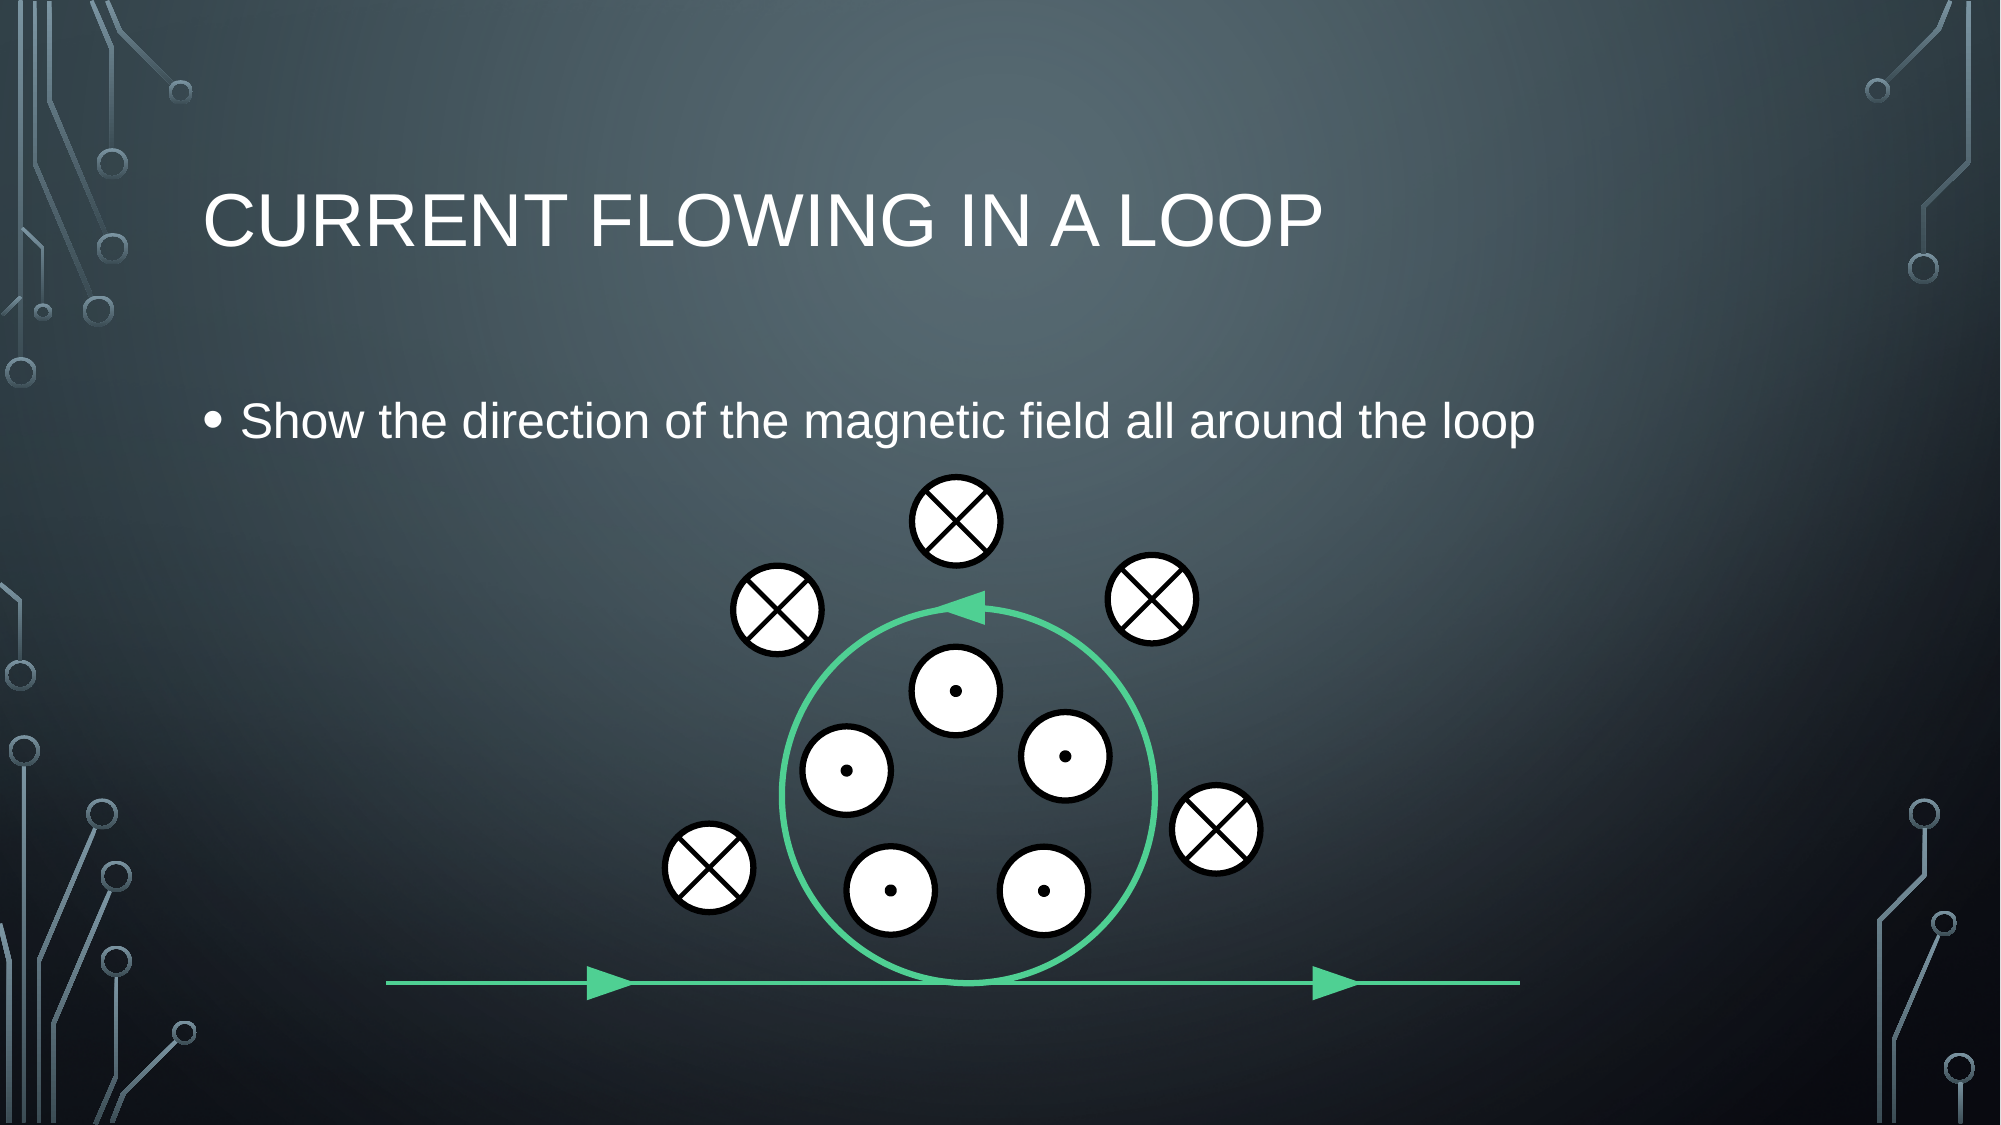

# Current flowing in a loop
Show the direction of the magnetic field all around the loop